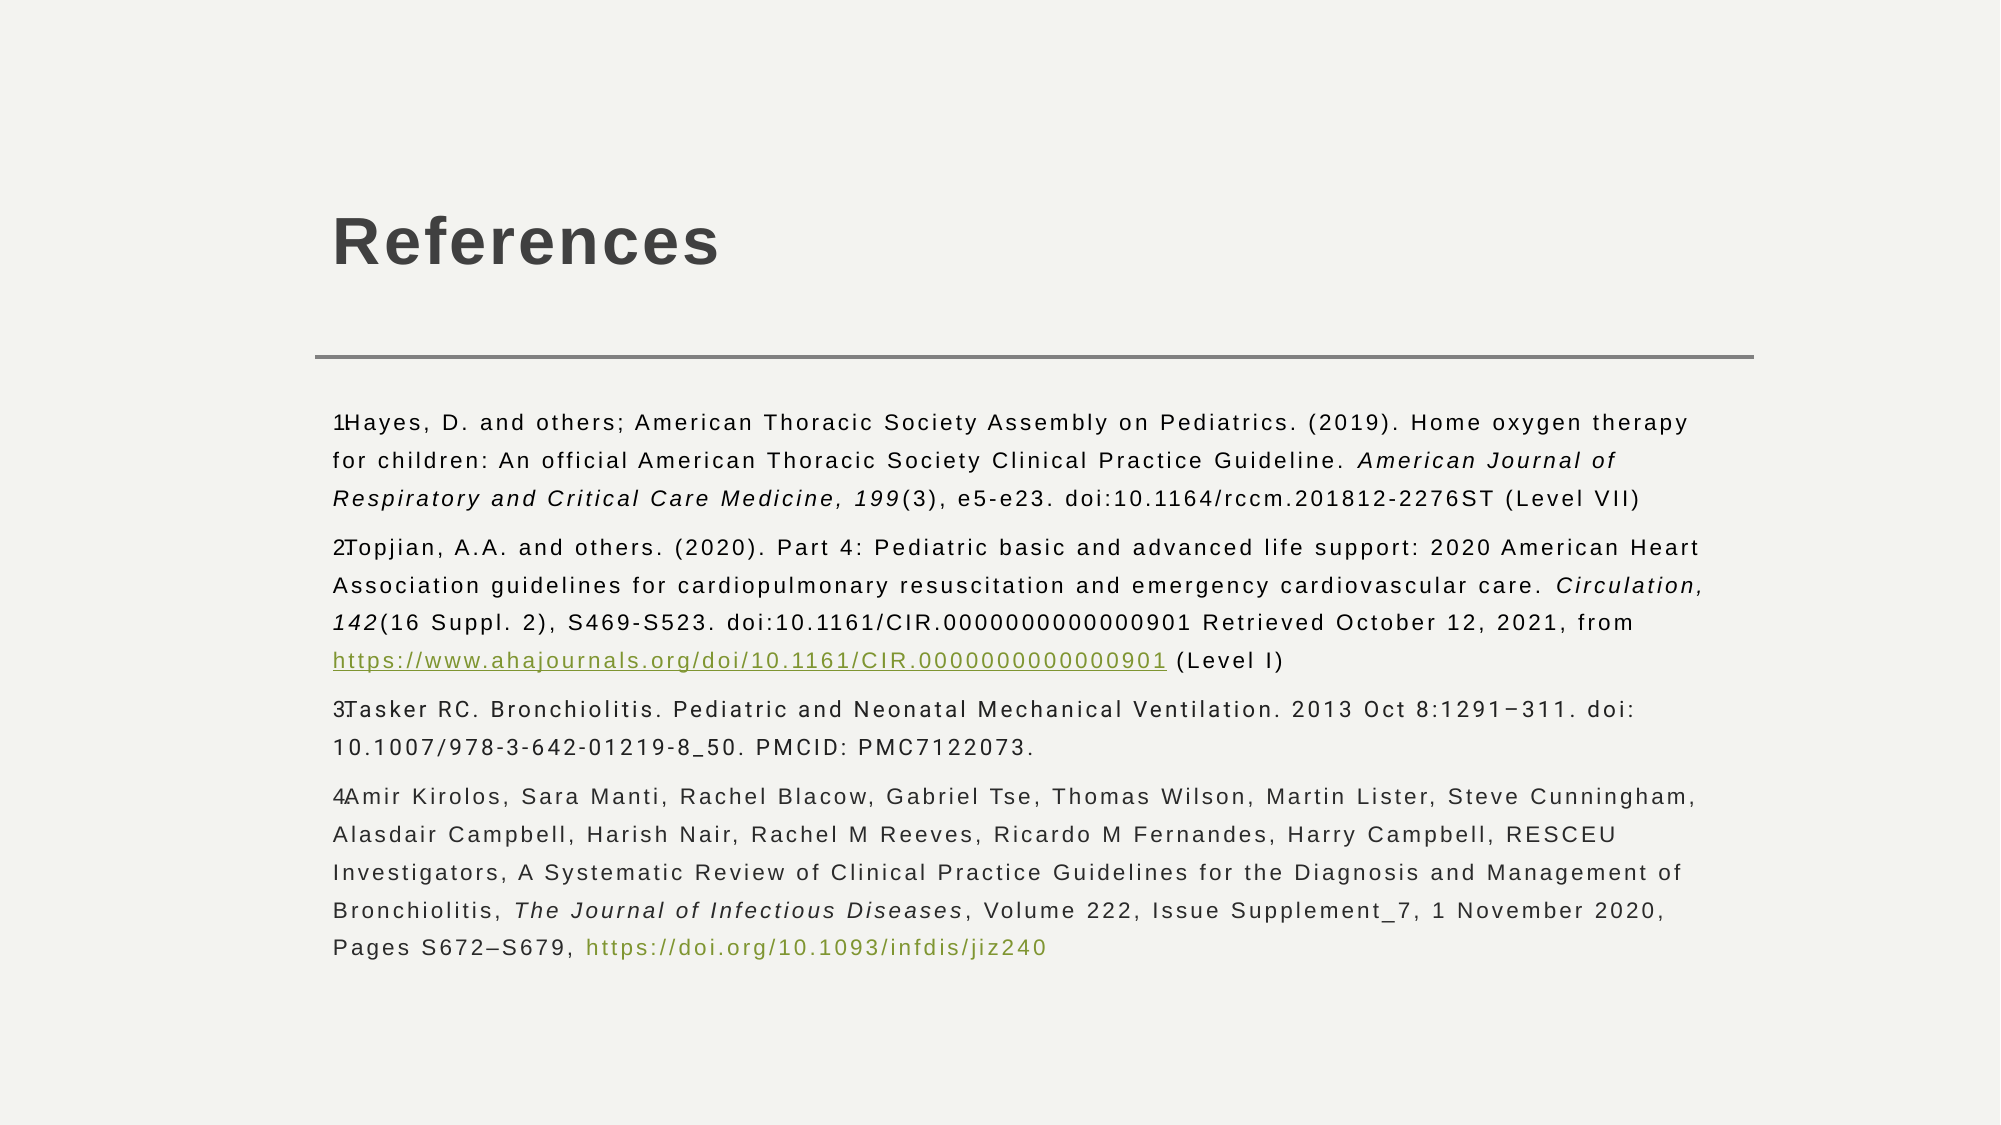

# References
Hayes, D. and others; American Thoracic Society Assembly on Pediatrics. (2019). Home oxygen therapy for children: An official American Thoracic Society Clinical Practice Guideline. American Journal of Respiratory and Critical Care Medicine, 199(3), e5-e23. doi:10.1164/rccm.201812-2276ST (Level VII)
Topjian, A.A. and others. (2020). Part 4: Pediatric basic and advanced life support: 2020 American Heart Association guidelines for cardiopulmonary resuscitation and emergency cardiovascular care. Circulation, 142(16 Suppl. 2), S469-S523. doi:10.1161/CIR.0000000000000901 Retrieved October 12, 2021, from https://www.ahajournals.org/doi/10.1161/CIR.0000000000000901 (Level I)
Tasker RC. Bronchiolitis. Pediatric and Neonatal Mechanical Ventilation. 2013 Oct 8:1291–311. doi: 10.1007/978-3-642-01219-8_50. PMCID: PMC7122073.
Amir Kirolos, Sara Manti, Rachel Blacow, Gabriel Tse, Thomas Wilson, Martin Lister, Steve Cunningham, Alasdair Campbell, Harish Nair, Rachel M Reeves, Ricardo M Fernandes, Harry Campbell, RESCEU Investigators, A Systematic Review of Clinical Practice Guidelines for the Diagnosis and Management of Bronchiolitis, The Journal of Infectious Diseases, Volume 222, Issue Supplement_7, 1 November 2020, Pages S672–S679, https://doi.org/10.1093/infdis/jiz240